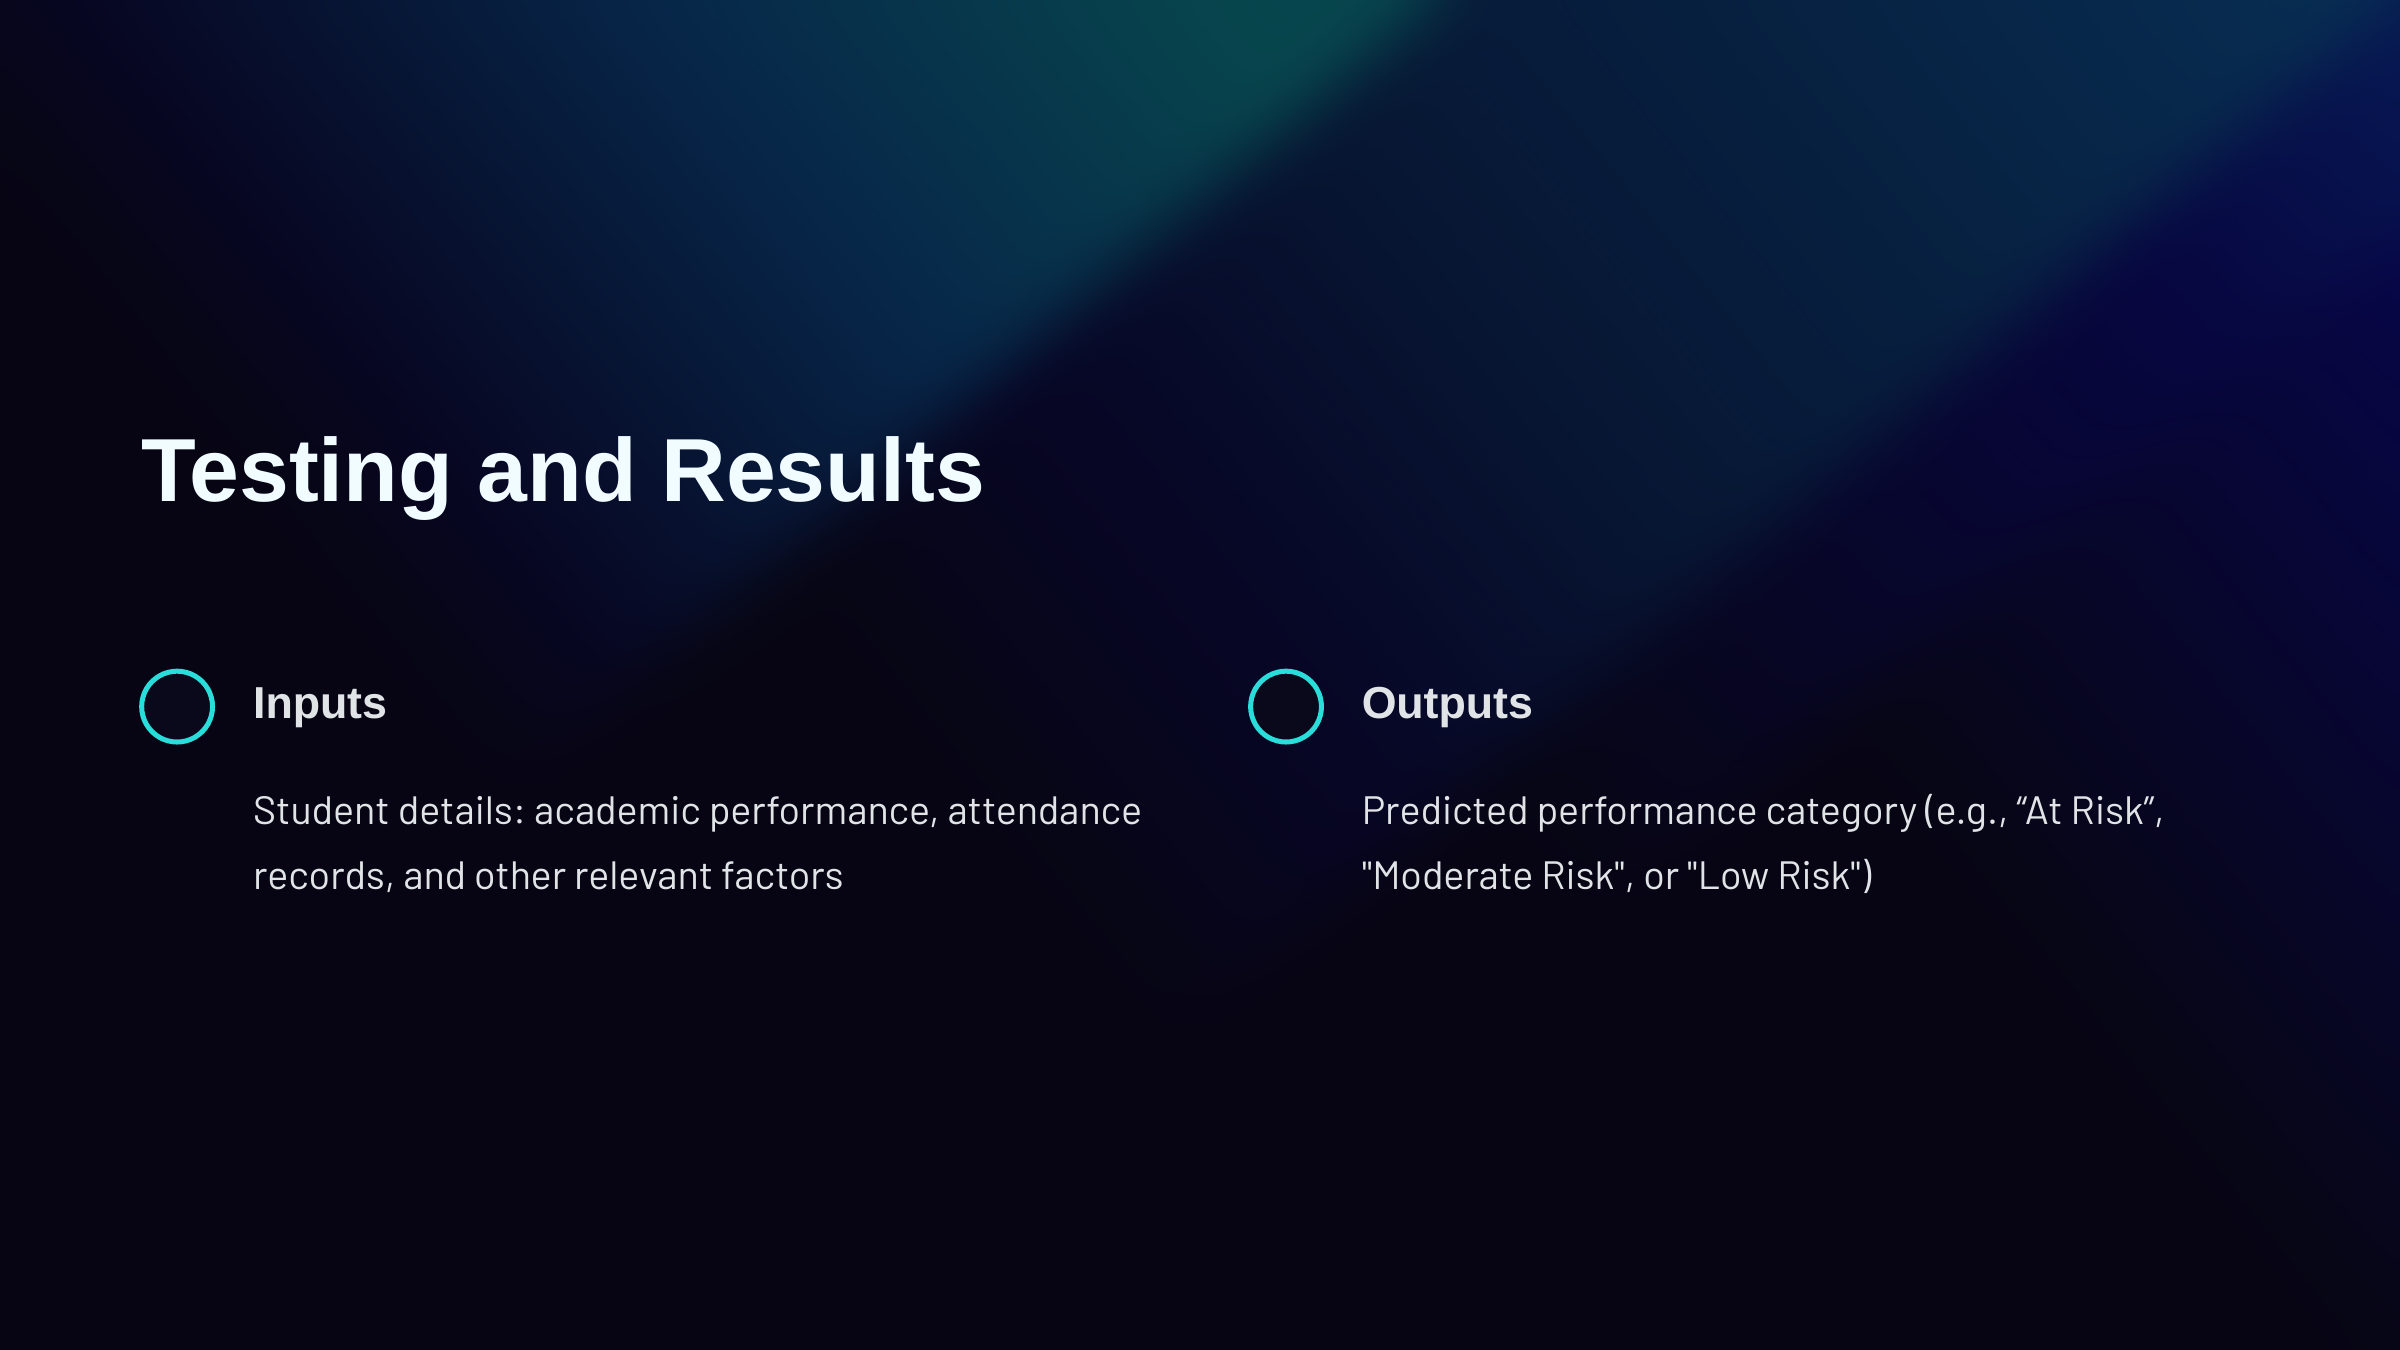

Testing and Results

Inputs

Outputs
Student details: academic performance, attendance records, and other relevant factors
Predicted performance category (e.g., “At Risk”, "Moderate Risk", or "Low Risk")